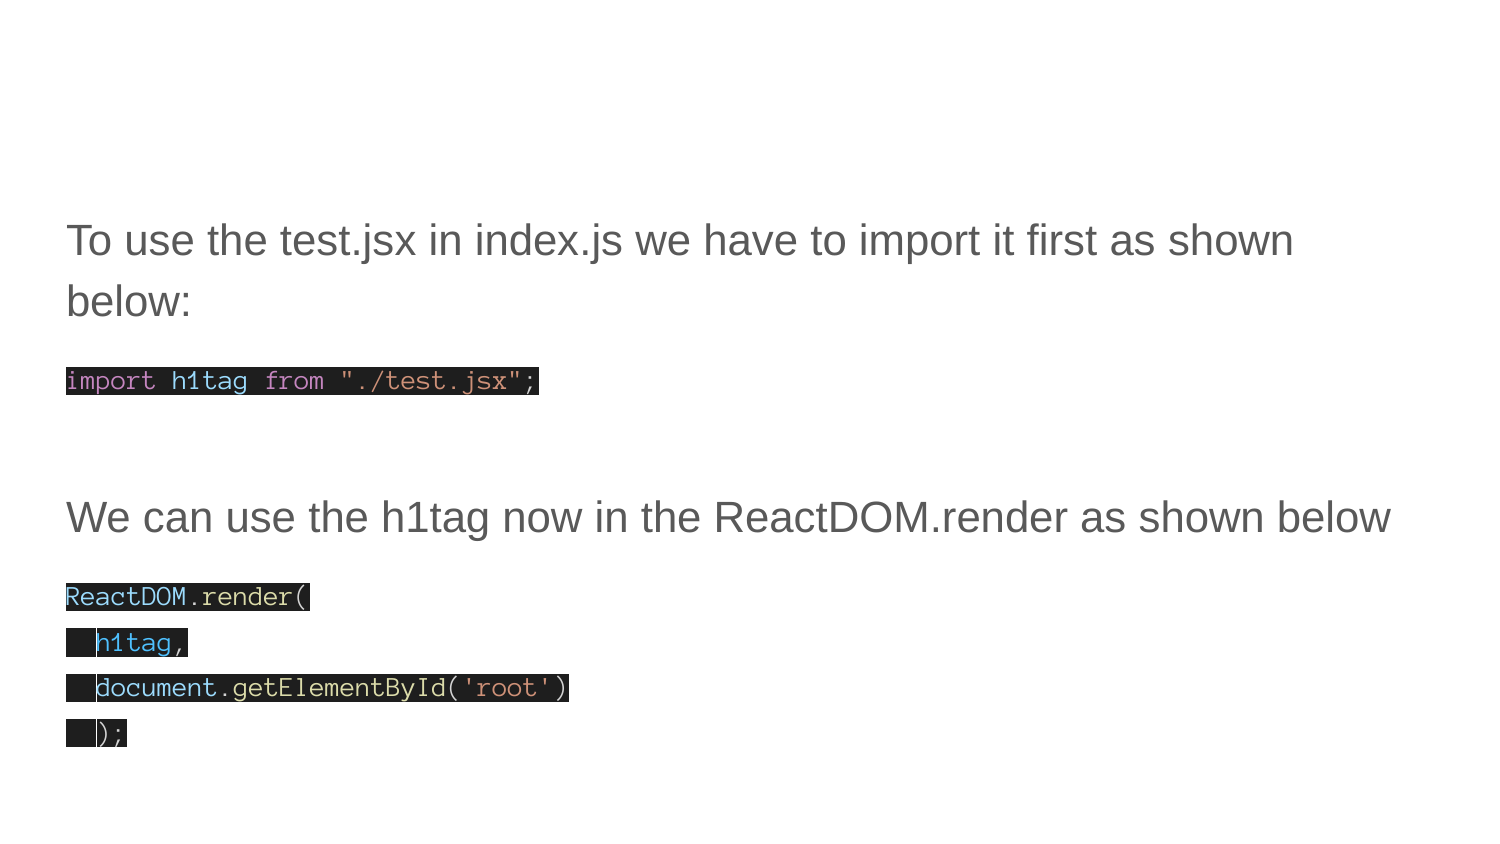

#
To use the test.jsx in index.js we have to import it first as shown below:
import h1tag from "./test.jsx";

We can use the h1tag now in the ReactDOM.render as shown below
ReactDOM.render(
  h1tag,
  document.getElementById('root')
  );